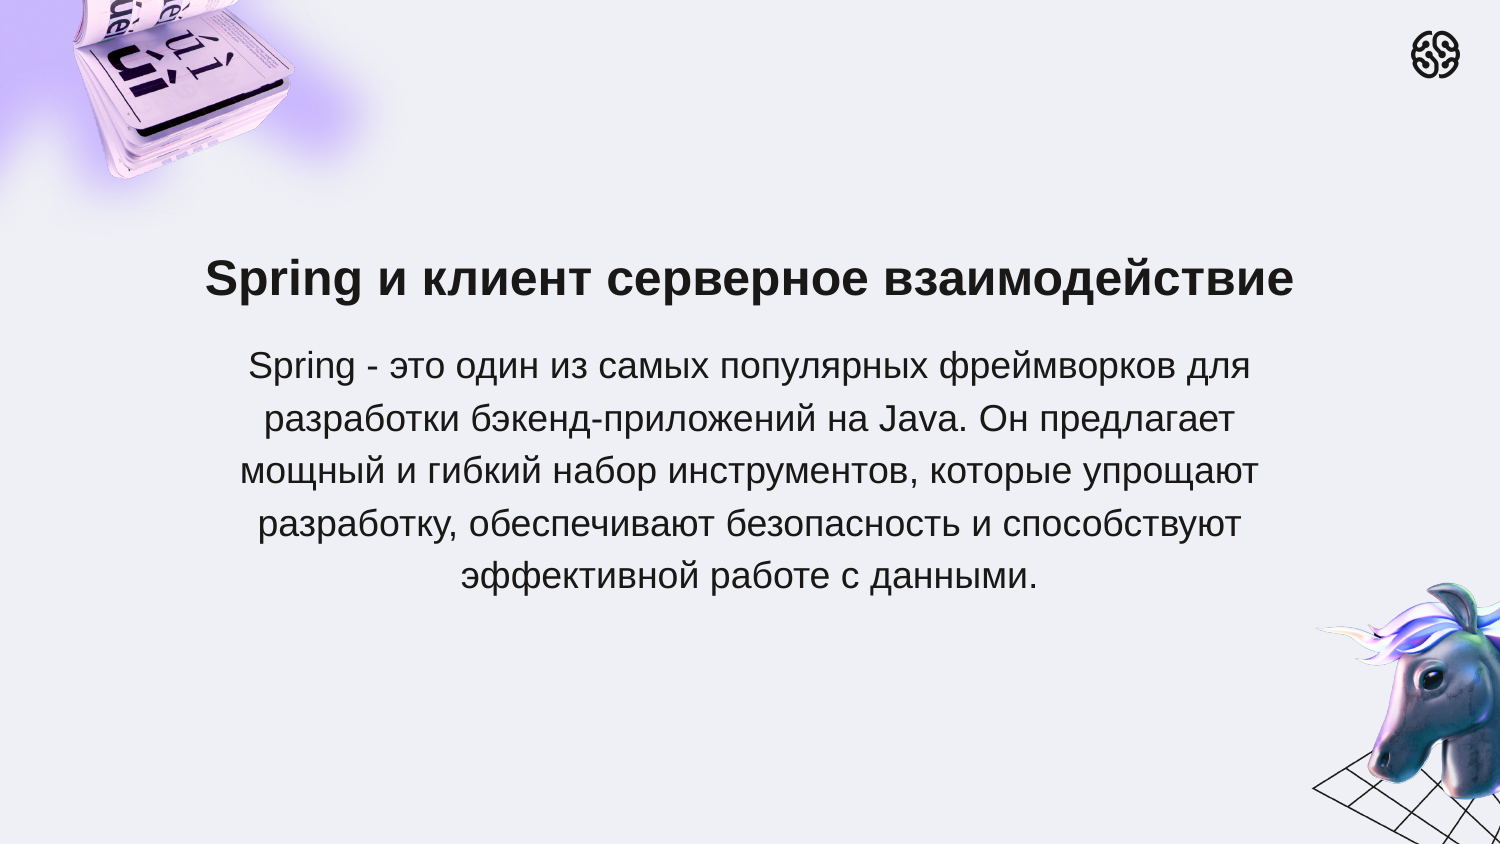

Spring и клиент серверное взаимодействие
Spring - это один из самых популярных фреймворков для разработки бэкенд-приложений на Java. Он предлагает мощный и гибкий набор инструментов, которые упрощают разработку, обеспечивают безопасность и способствуют эффективной работе с данными.